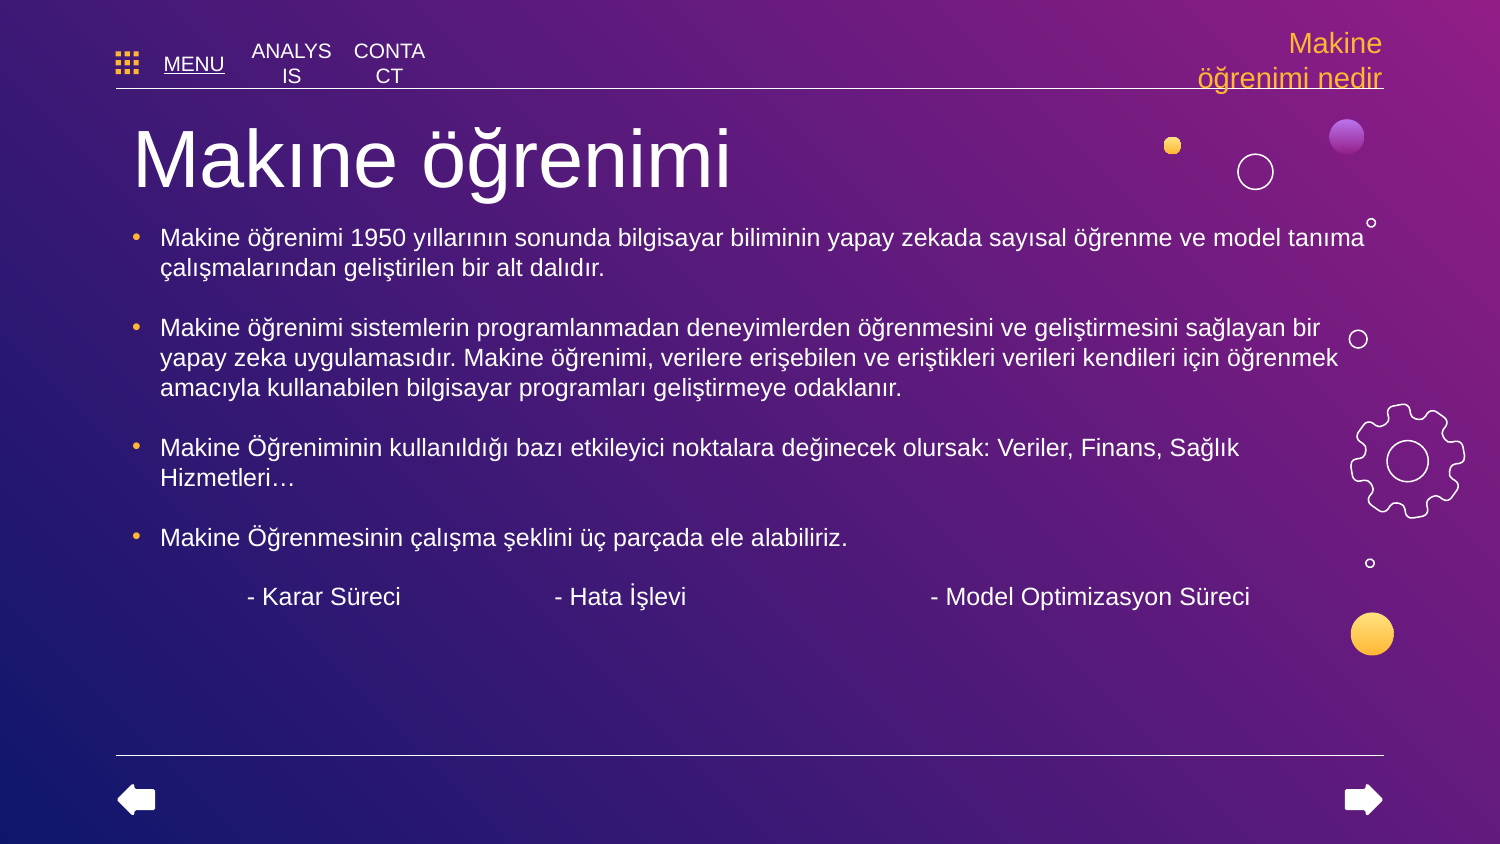

Makine öğrenimi nedir
MENU
ANALYSIS
CONTACT

# Makıne öğrenimi

Makine öğrenimi 1950 yıllarının sonunda bilgisayar biliminin yapay zekada sayısal öğrenme ve model tanıma çalışmalarından geliştirilen bir alt dalıdır.

Makine öğrenimi sistemlerin programlanmadan deneyimlerden öğrenmesini ve geliştirmesini sağlayan bir yapay zeka uygulamasıdır. Makine öğrenimi, verilere erişebilen ve eriştikleri verileri kendileri için öğrenmek amacıyla kullanabilen bilgisayar programları geliştirmeye odaklanır.

Makine Öğreniminin kullanıldığı bazı etkileyici noktalara değinecek olursak: Veriler, Finans, Sağlık Hizmetleri…

Makine Öğrenmesinin çalışma şeklini üç parçada ele alabiliriz.

- Karar Süreci                      - Hata İşlevi                                   - Model Optimizasyon Süreci